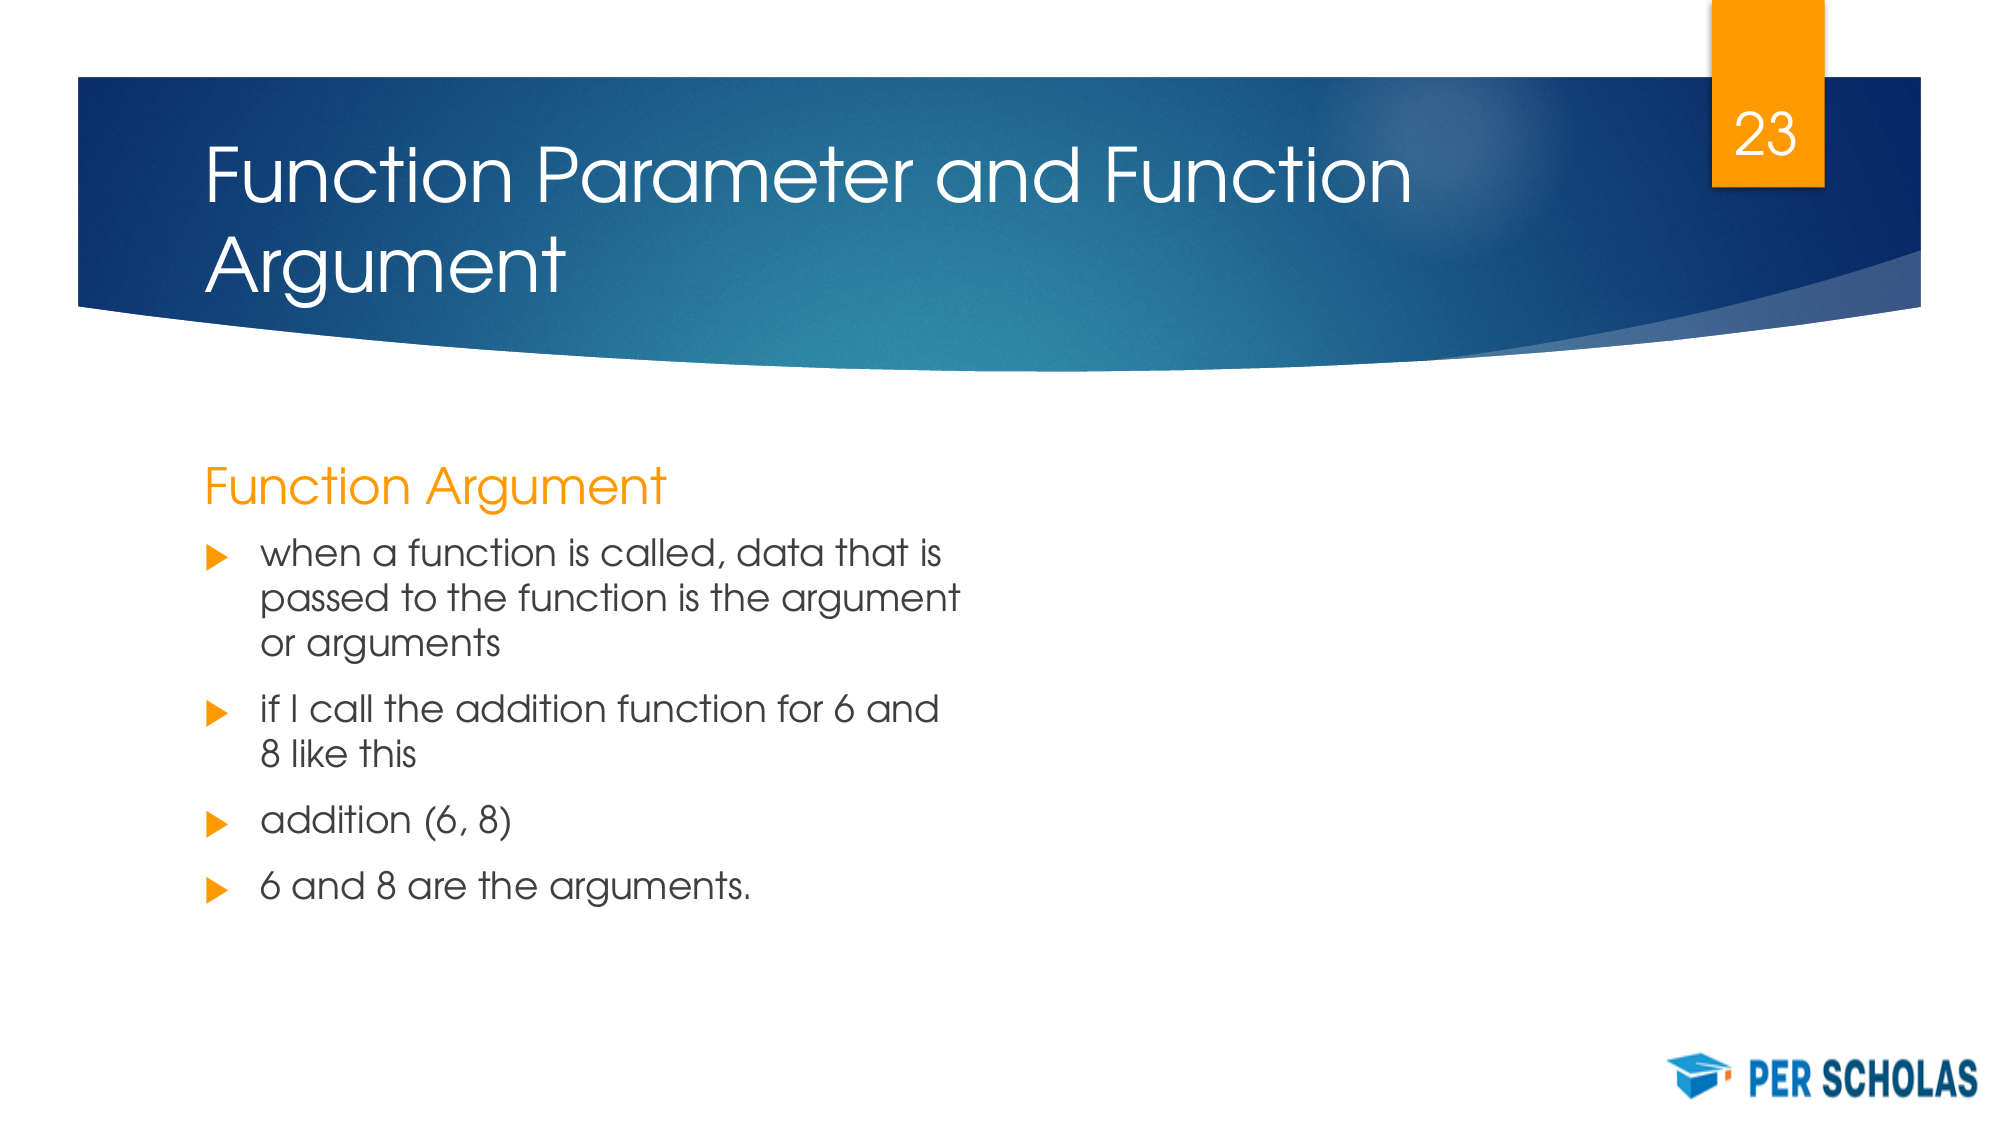

23
# Function Parameter and Function Argument
Function Argument
when a function is called, data that is passed to the function is the argument or arguments
if I call the addition function for 6 and 8 like this
addition (6, 8)
6 and 8 are the arguments.